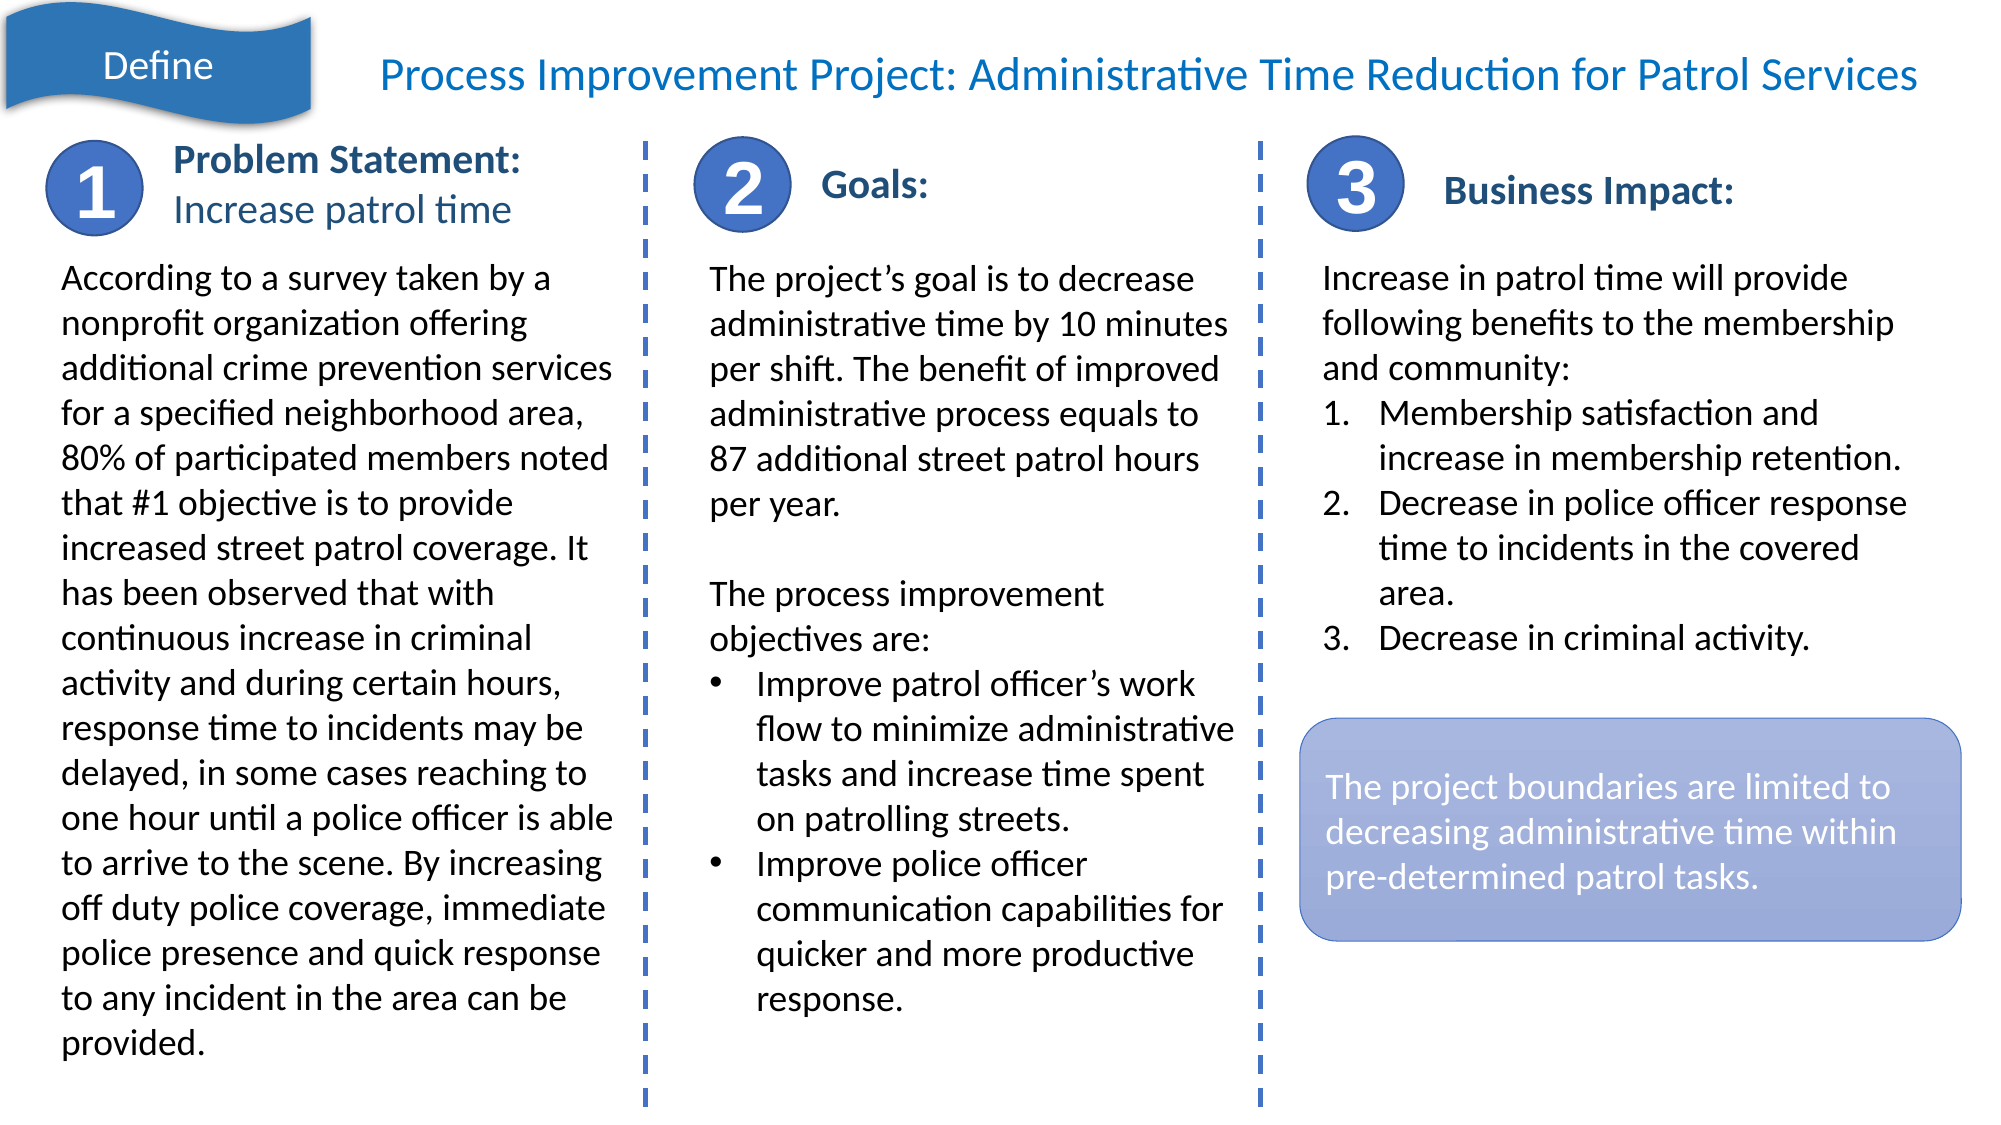

Define
# Process Improvement Project: Administrative Time Reduction for Patrol Services
Problem Statement:
Increase patrol time
3
2
1
Goals:
Business Impact:
According to a survey taken by a nonprofit organization offering additional crime prevention services for a specified neighborhood area, 80% of participated members noted that #1 objective is to provide increased street patrol coverage. It has been observed that with continuous increase in criminal activity and during certain hours, response time to incidents may be delayed, in some cases reaching to one hour until a police officer is able to arrive to the scene. By increasing off duty police coverage, immediate police presence and quick response to any incident in the area can be provided.

Increase in patrol time will provide following benefits to the membership and community:
Membership satisfaction and increase in membership retention.
Decrease in police officer response time to incidents in the covered area.
Decrease in criminal activity.

The project’s goal is to decrease administrative time by 10 minutes per shift. The benefit of improved administrative process equals to 87 additional street patrol hours per year.

The process improvement objectives are:
Improve patrol officer’s work flow to minimize administrative tasks and increase time spent on patrolling streets.
Improve police officer communication capabilities for quicker and more productive response.
The project boundaries are limited to decreasing administrative time within pre-determined patrol tasks.